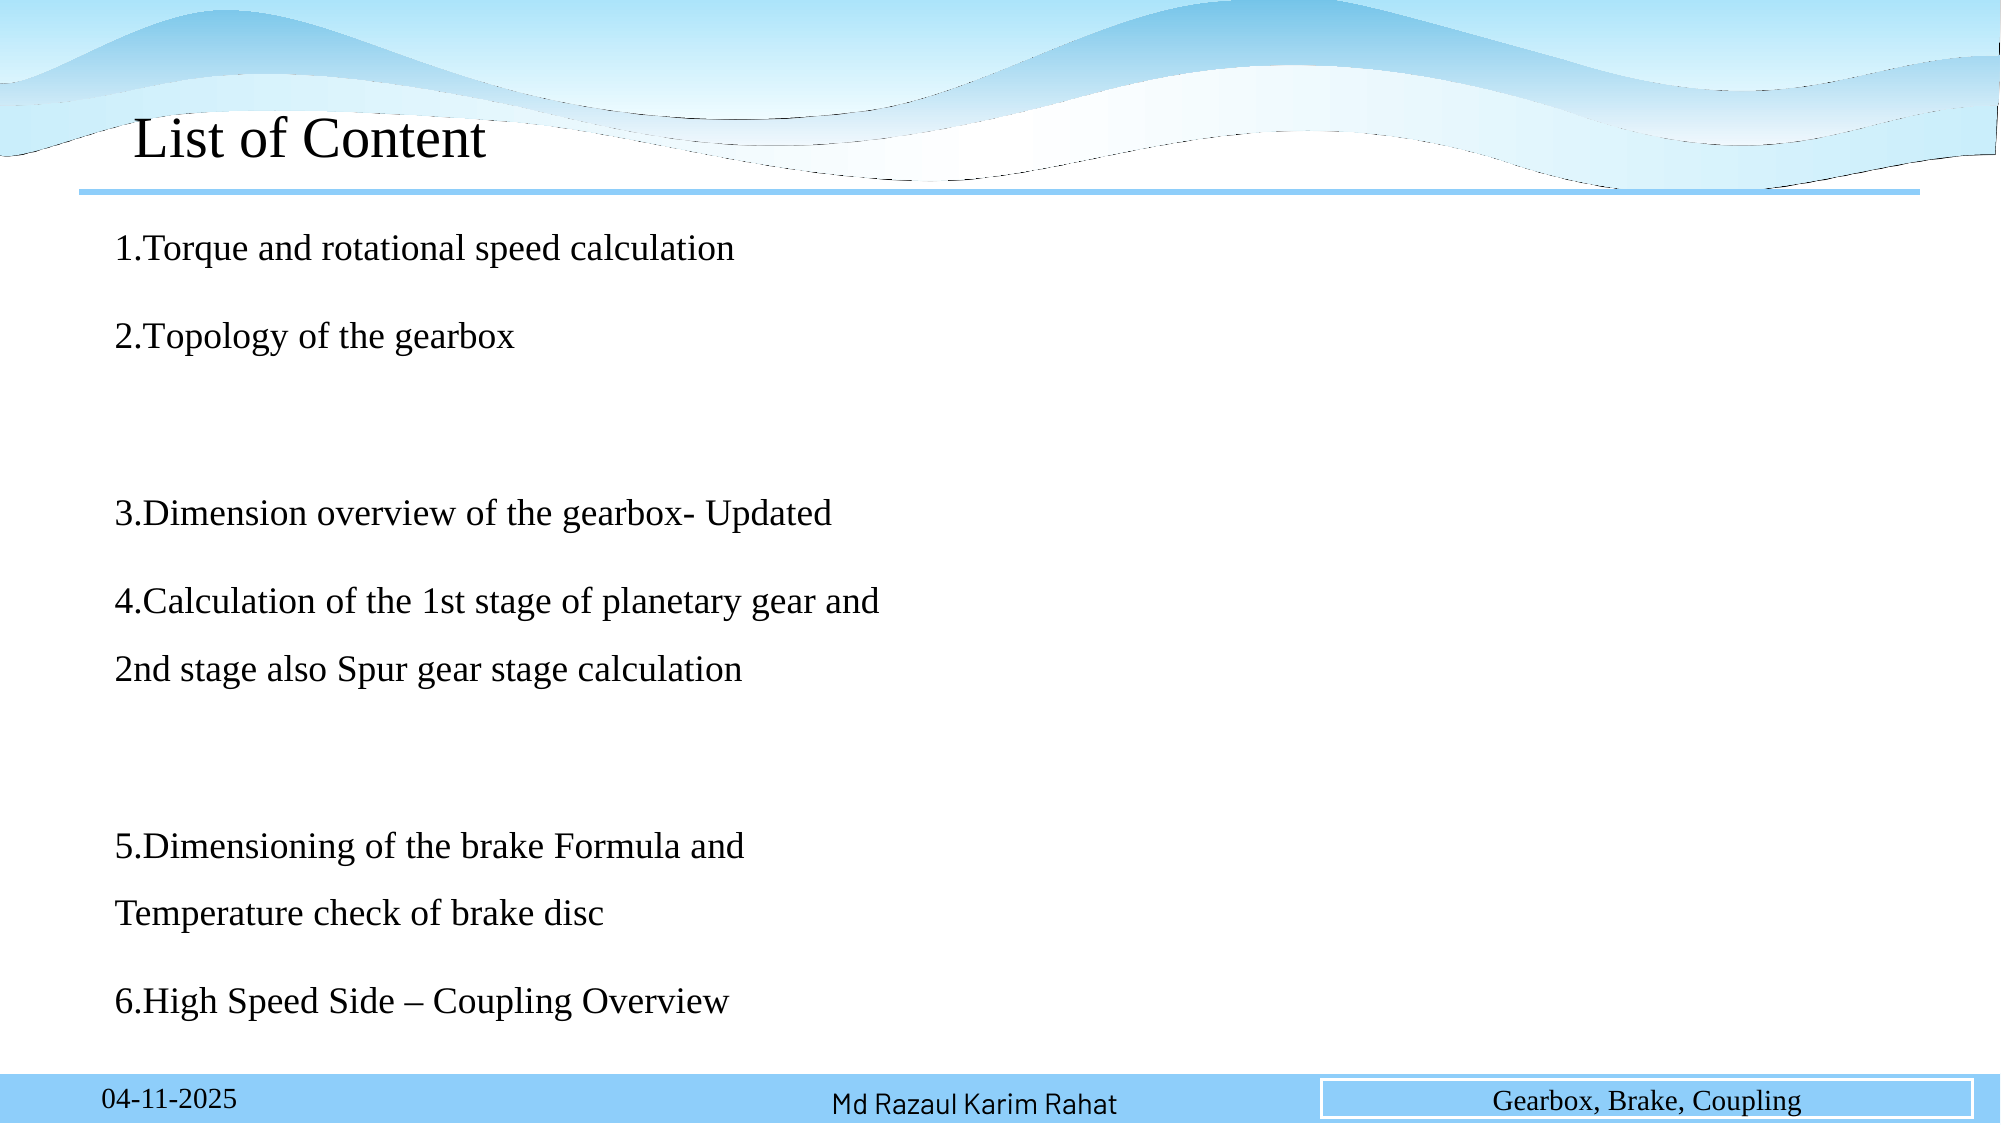

# List of Content
1.Torque and rotational speed calculation
2.Topology of the gearbox

3.Dimension overview of the gearbox- Updated
4.Calculation of the 1st stage of planetary gear and 2nd stage also Spur gear stage calculation

5.Dimensioning of the brake Formula and Temperature check of brake disc
6.High Speed Side – Coupling Overview

04-11-2025

Md Razaul Karim Rahat
Gearbox, Brake, Coupling